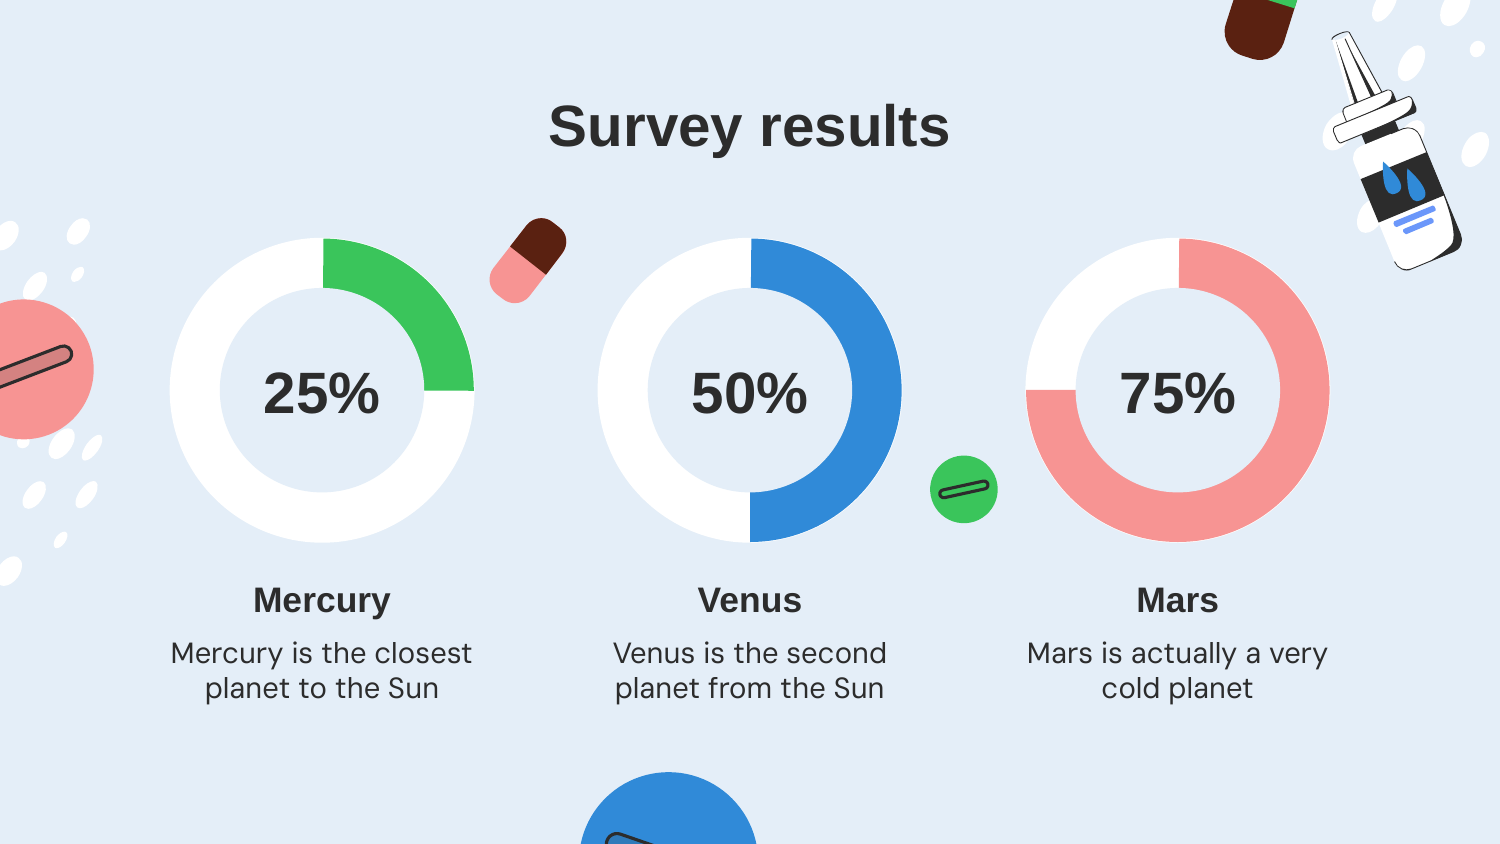

Survey results

# 25%
50%
75%

Mercury
Venus
Mars
Mercury is the closest planet to the Sun
Venus is the second planet from the Sun
Mars is actually a very cold planet